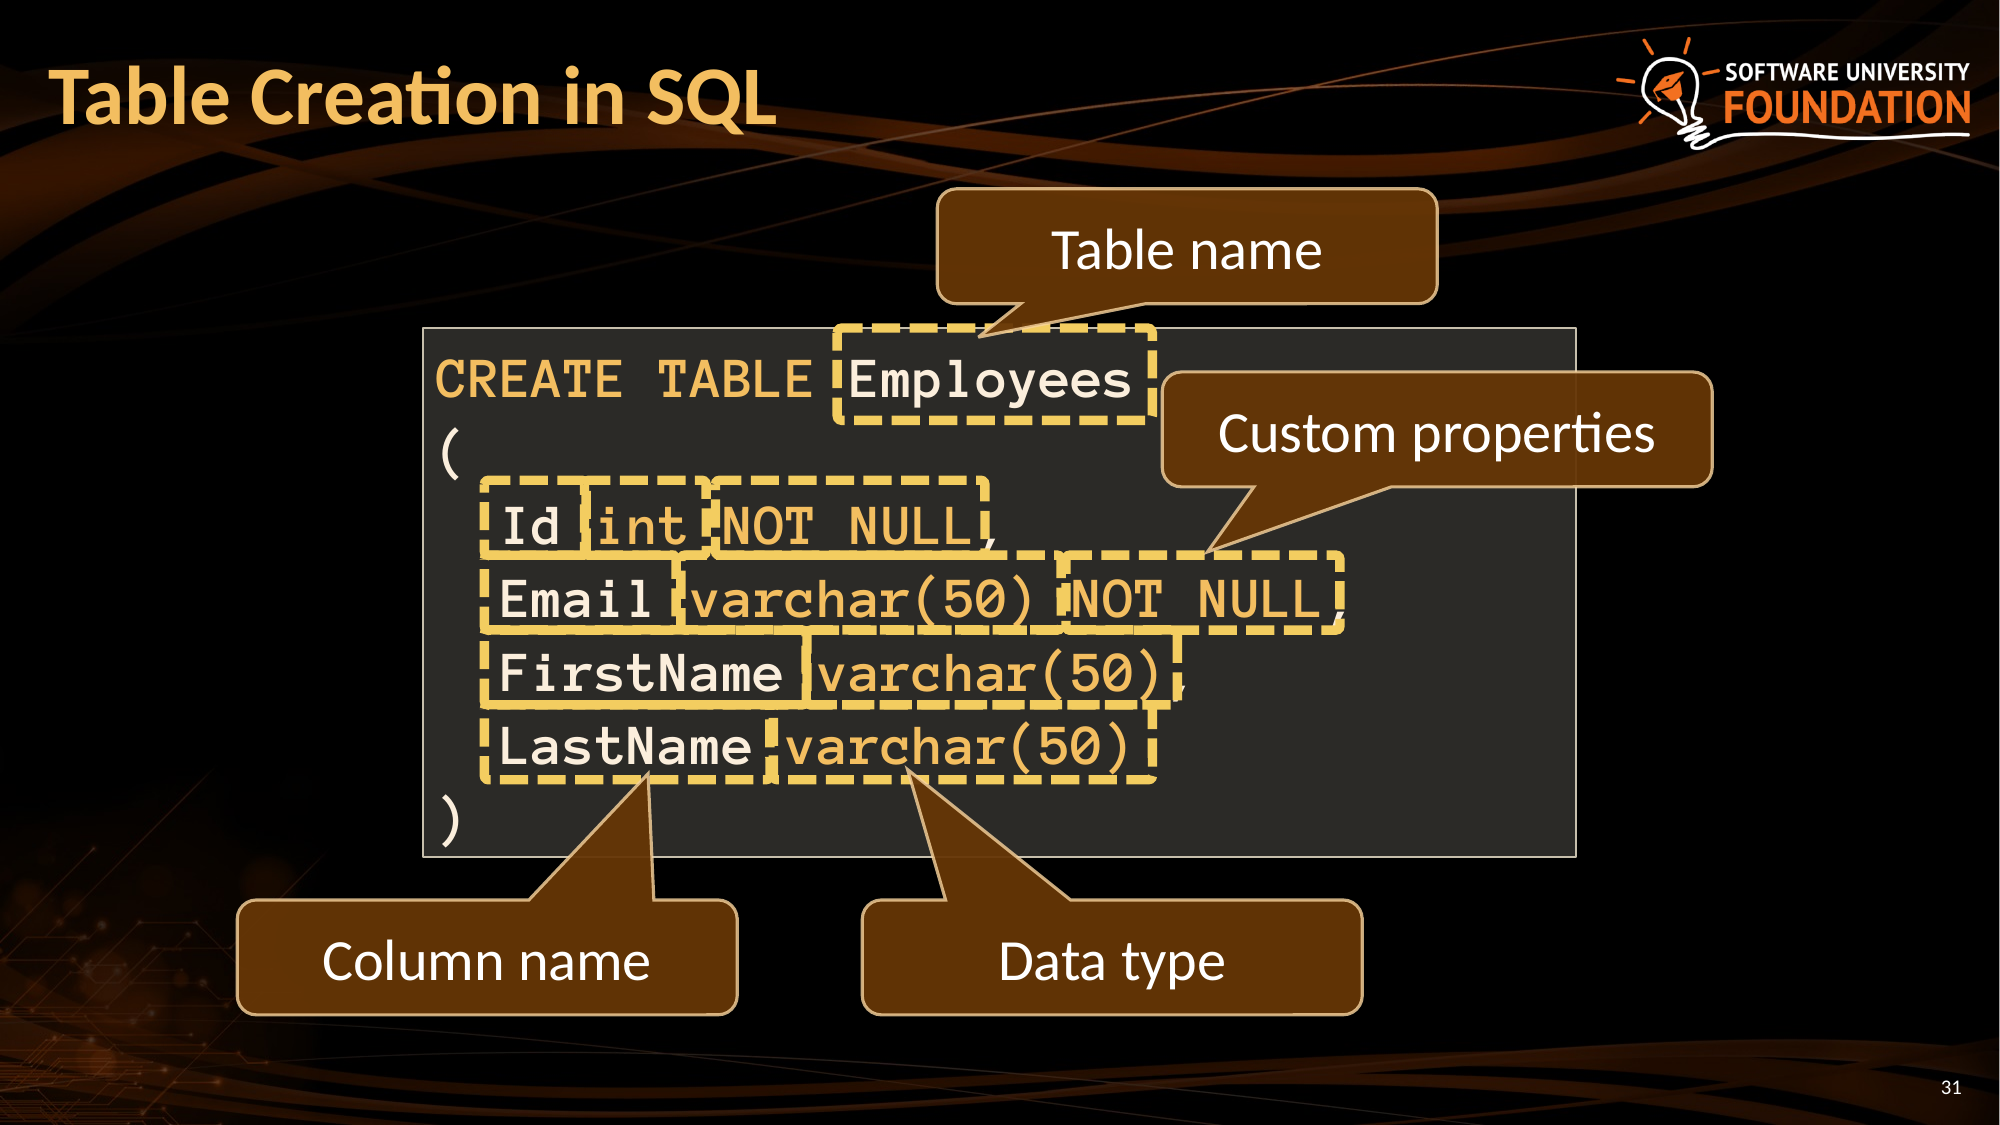

# Table Creation in SQL
Table name
CREATE TABLE Employees
(
  Id int NOT NULL,
  Email varchar(50) NOT NULL,
  FirstName varchar(50),
  LastName varchar(50)
)

Custom properties

Column name
Data type
31